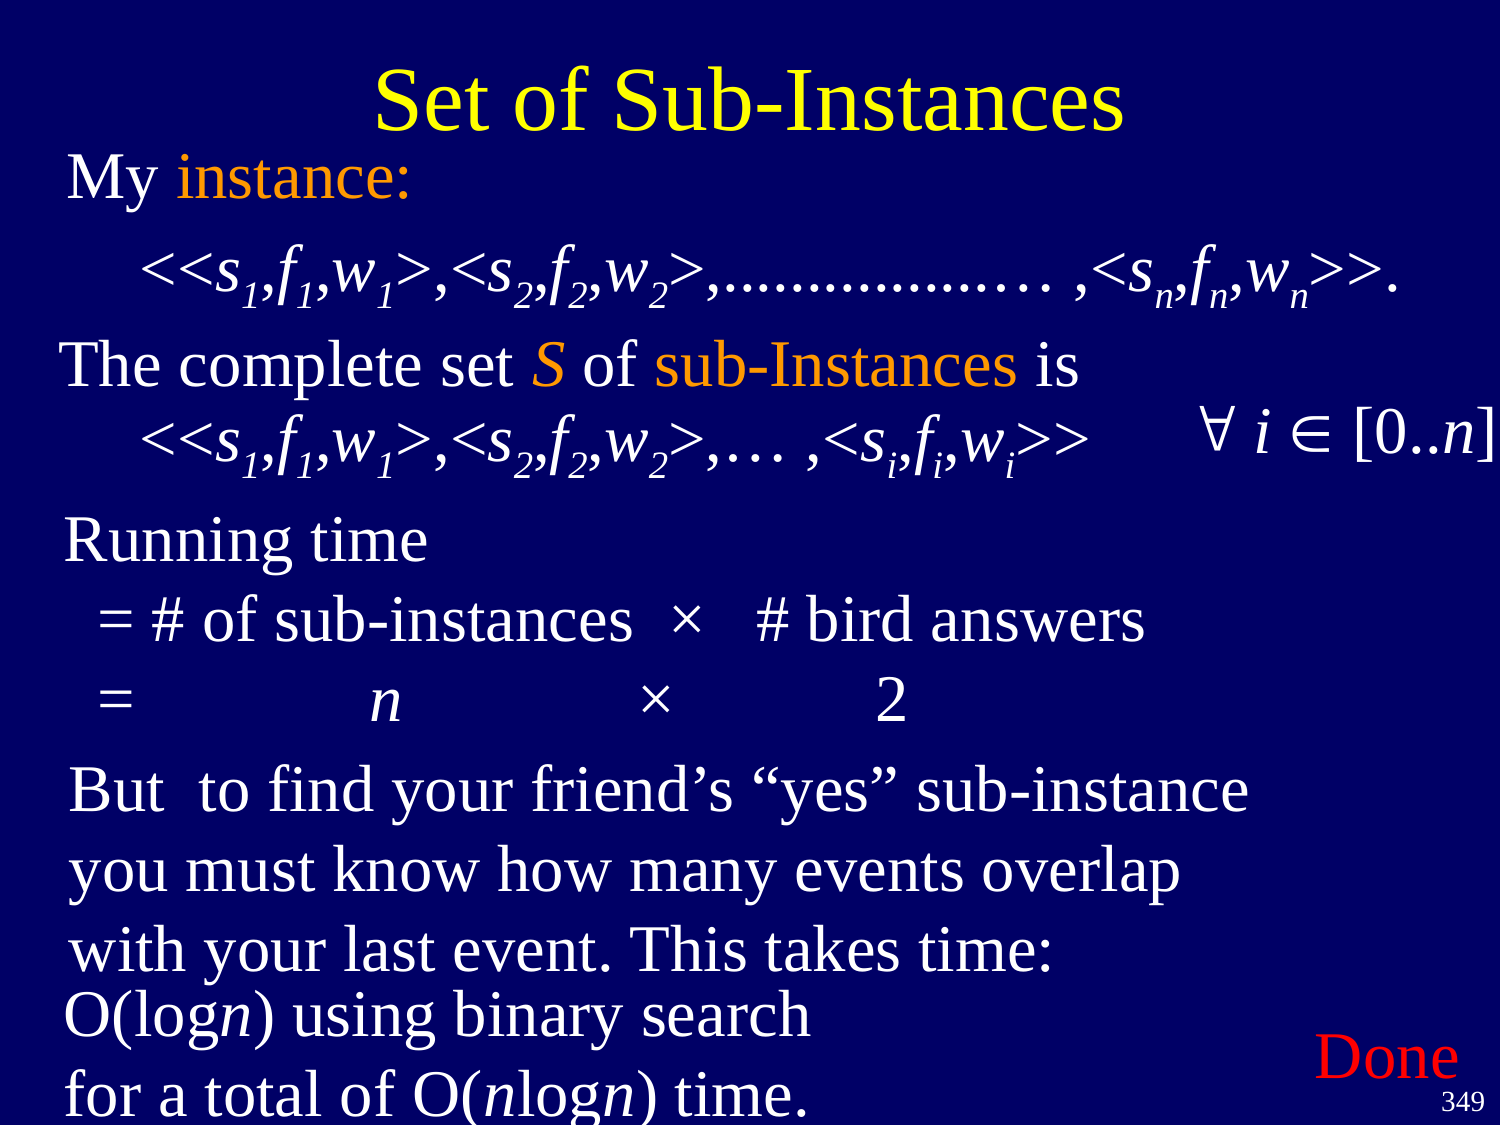

Set of Sub-Instances
My instance:
<<s1,f1,w1>,<s2,f2,w2>,................… ,<sn,fn,wn>>.
The complete set S of sub-Instances is
∀ i ∈ [0..n]
<<s1,f1,w1>,<s2,f2,w2>,… ,<si,fi,wi>>
Running time
  = # of sub-instances  ×   # bird answers
  =              n              ×            2
But  to find your friend’s “yes” sub-instance
you must know how many events overlap
with your last event. This takes time:
O(logn) using binary search
for a total of O(nlogn) time.
Done